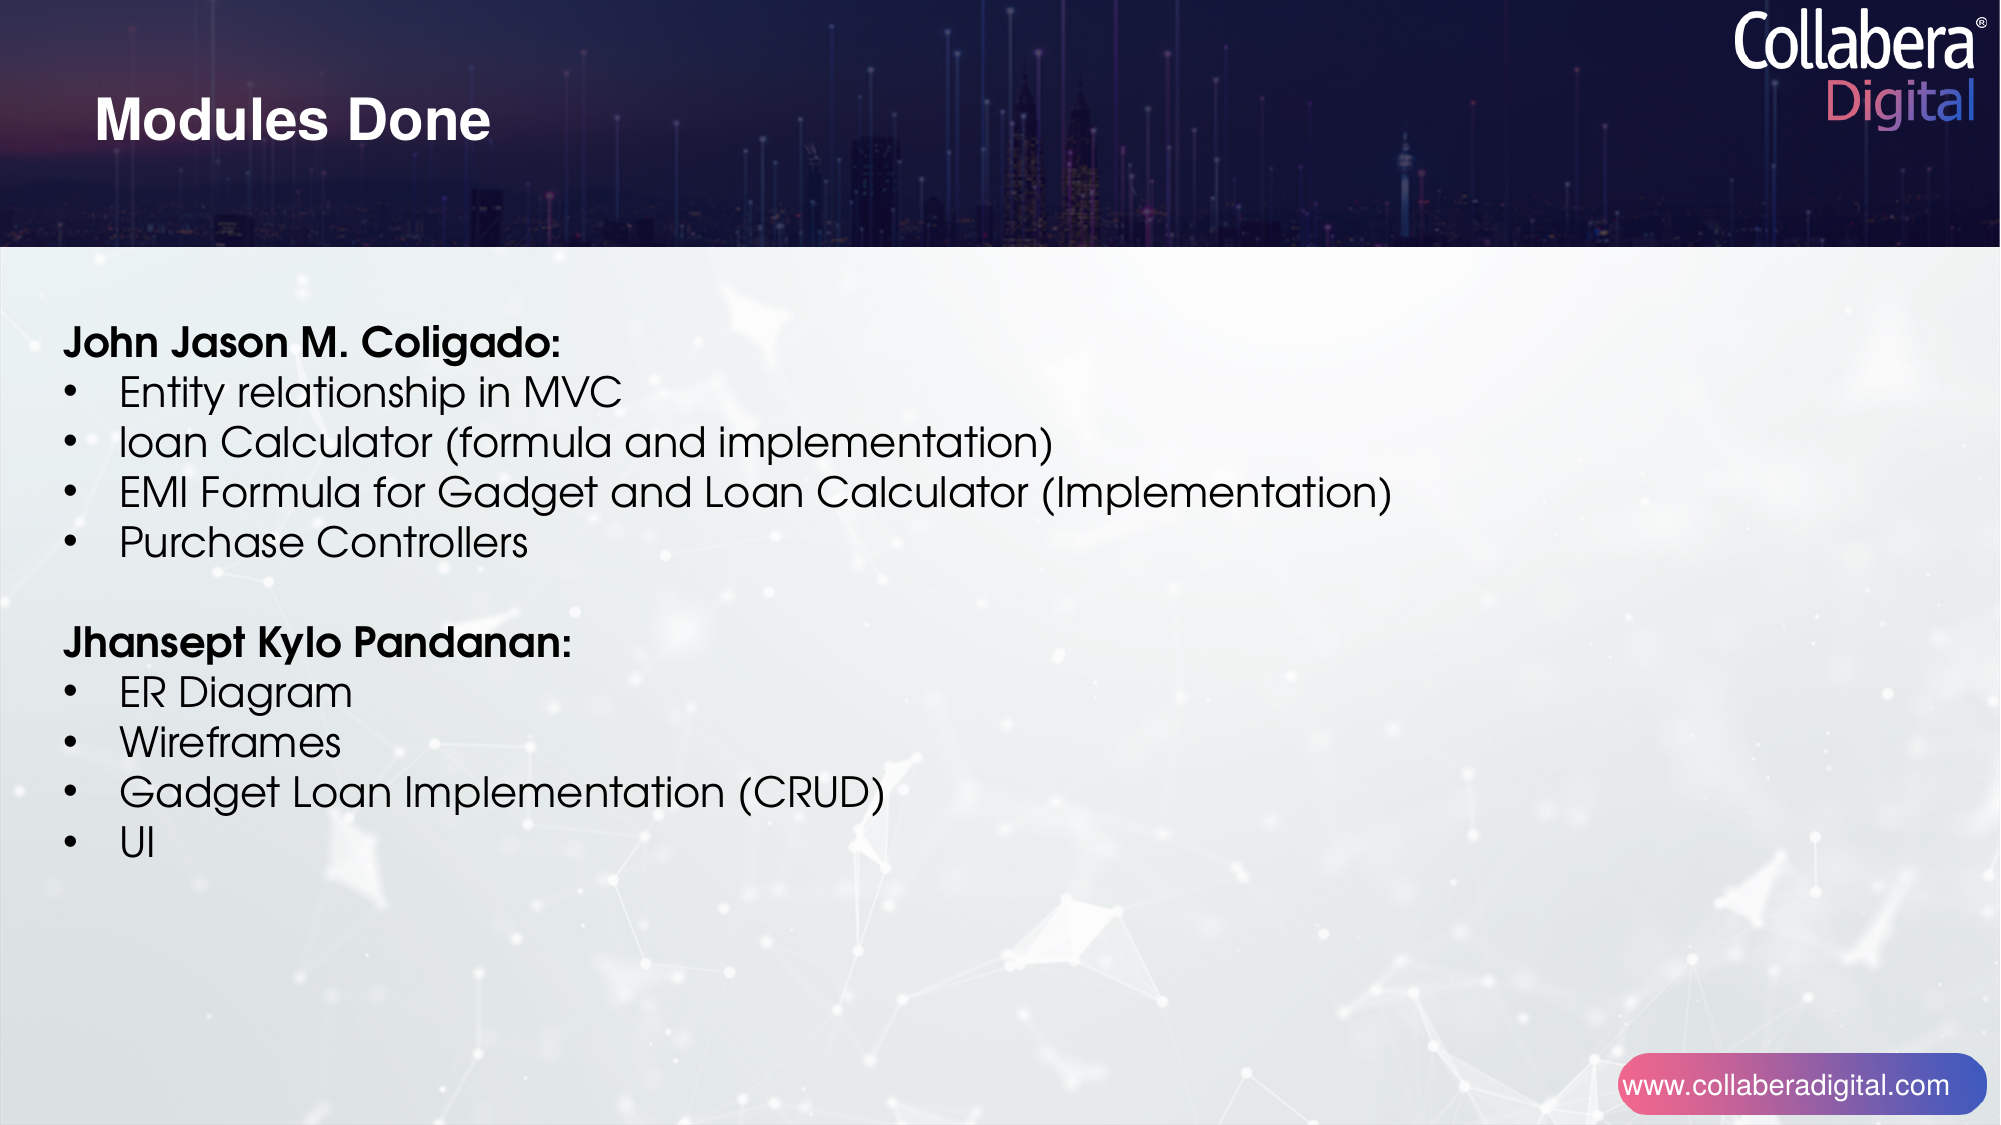

Modules Done
John Jason M. Coligado:
Entity relationship in MVC
loan Calculator (formula and implementation)
EMI Formula for Gadget and Loan Calculator (Implementation)
Purchase Controllers

Jhansept Kylo Pandanan:
ER Diagram
Wireframes
Gadget Loan Implementation (CRUD)
UI